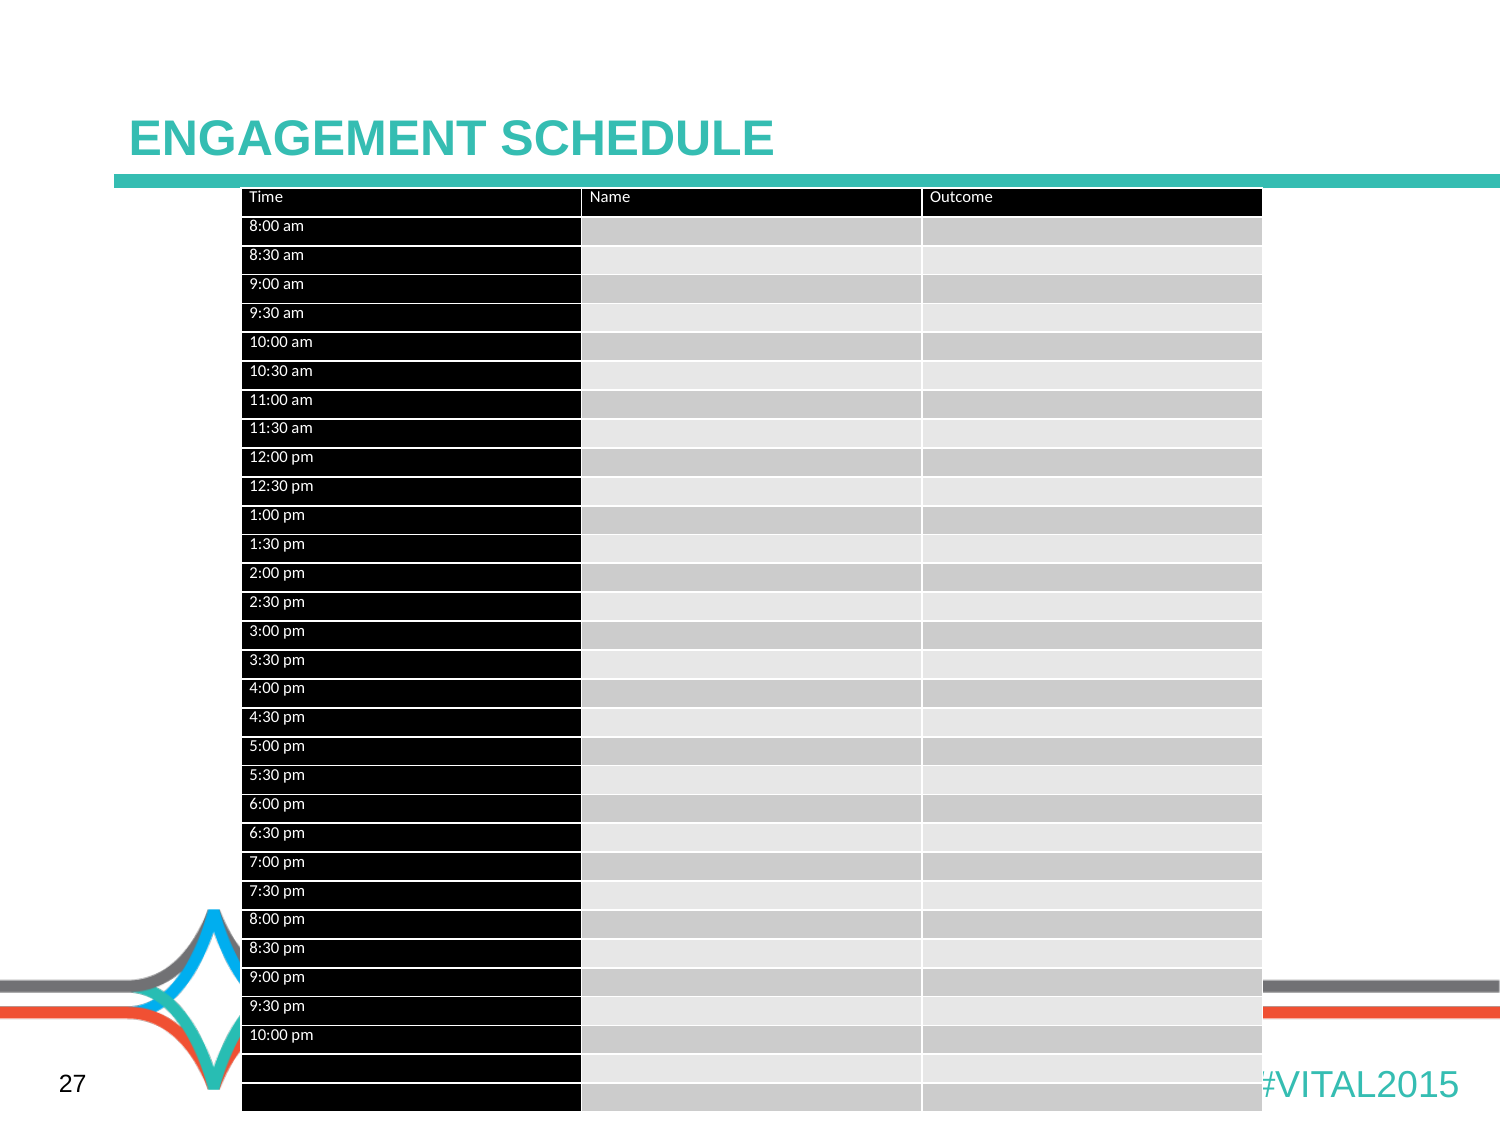

# Engagement Schedule
| Time | Name | Outcome |
| --- | --- | --- |
| 8:00 am |  |  |
| 8:30 am |  |  |
| 9:00 am |  |  |
| 9:30 am |  |  |
| 10:00 am |  |  |
| 10:30 am |  |  |
| 11:00 am |  |  |
| 11:30 am |  |  |
| 12:00 pm |  |  |
| 12:30 pm |  |  |
| 1:00 pm |  |  |
| 1:30 pm |  |  |
| 2:00 pm |  |  |
| 2:30 pm |  |  |
| 3:00 pm |  |  |
| 3:30 pm |  |  |
| 4:00 pm |  |  |
| 4:30 pm |  |  |
| 5:00 pm |  |  |
| 5:30 pm |  |  |
| 6:00 pm |  |  |
| 6:30 pm |  |  |
| 7:00 pm |  |  |
| 7:30 pm |  |  |
| 8:00 pm |  |  |
| 8:30 pm |  |  |
| 9:00 pm |  |  |
| 9:30 pm |  |  |
| 10:00 pm |  |  |
|  |  |  |
|  |  |  |